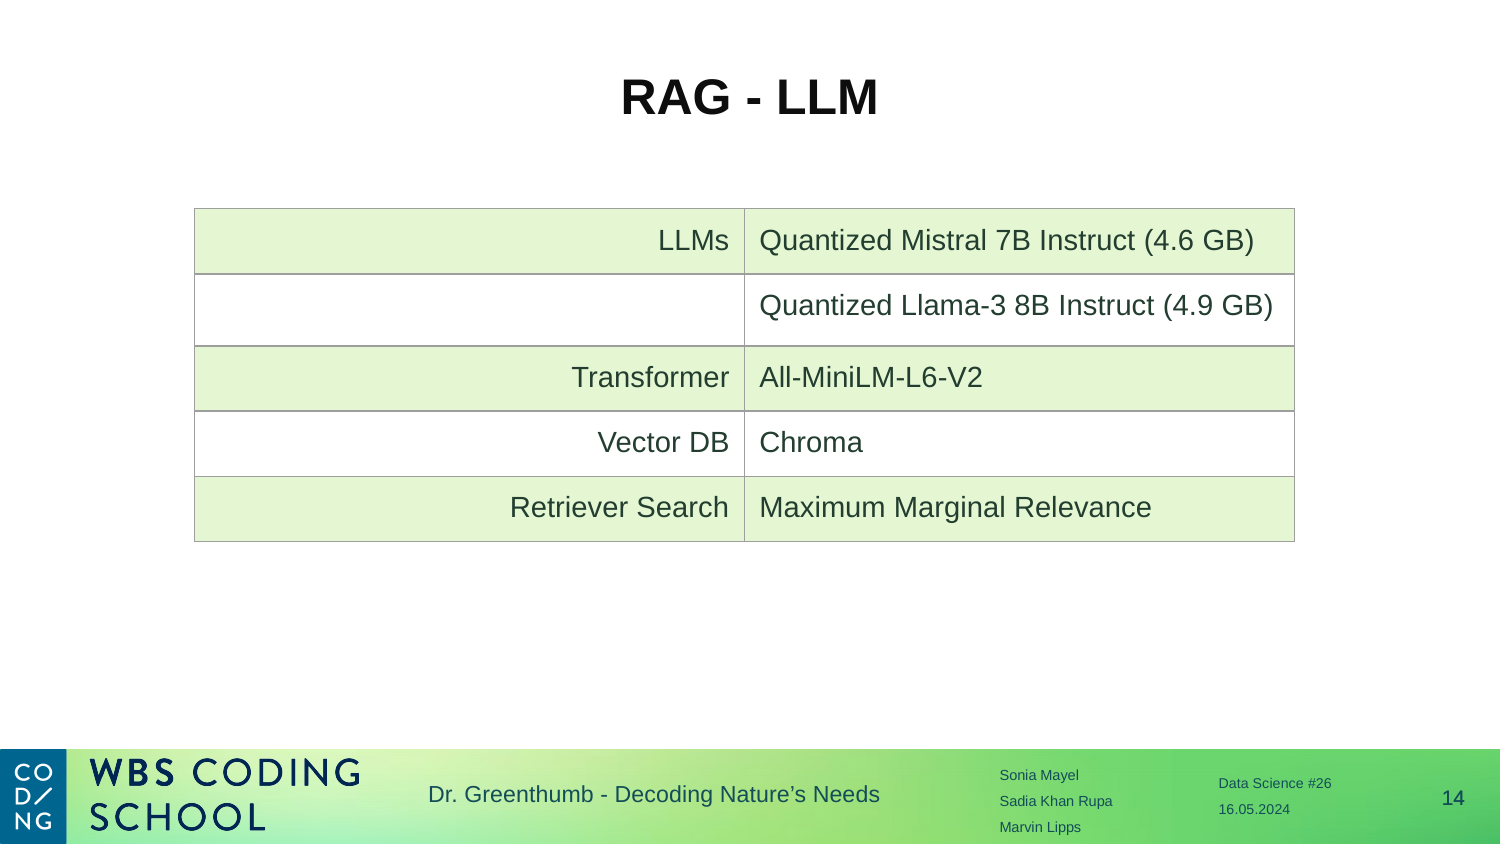

# RAG - LLM
| LLMs | Quantized Mistral 7B Instruct (4.6 GB) |
| --- | --- |
|  | Quantized Llama-3 8B Instruct (4.9 GB) |
| Transformer | All-MiniLM-L6-V2 |
| Vector DB | Chroma |
| Retriever Search | Maximum Marginal Relevance |
14
14